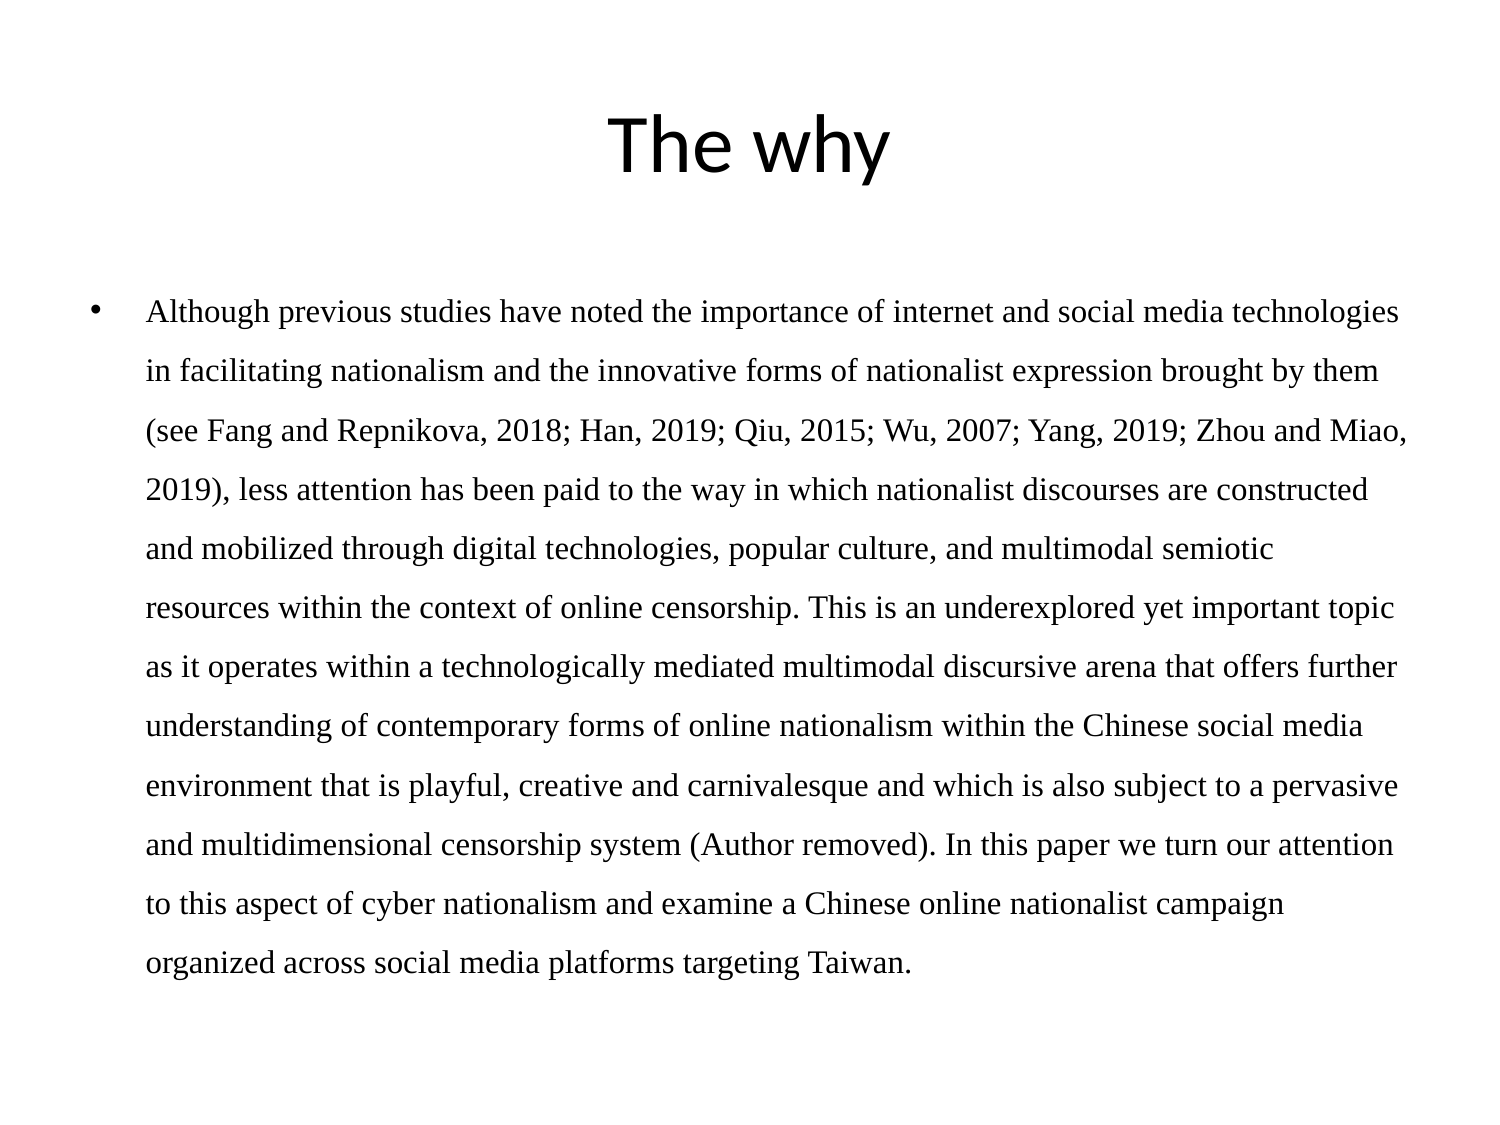

# The why
Although previous studies have noted the importance of internet and social media technologies in facilitating nationalism and the innovative forms of nationalist expression brought by them (see Fang and Repnikova, 2018; Han, 2019; Qiu, 2015; Wu, 2007; Yang, 2019; Zhou and Miao, 2019), less attention has been paid to the way in which nationalist discourses are constructed and mobilized through digital technologies, popular culture, and multimodal semiotic resources within the context of online censorship. This is an underexplored yet important topic as it operates within a technologically mediated multimodal discursive arena that offers further understanding of contemporary forms of online nationalism within the Chinese social media environment that is playful, creative and carnivalesque and which is also subject to a pervasive and multidimensional censorship system (Author removed). In this paper we turn our attention to this aspect of cyber nationalism and examine a Chinese online nationalist campaign organized across social media platforms targeting Taiwan.